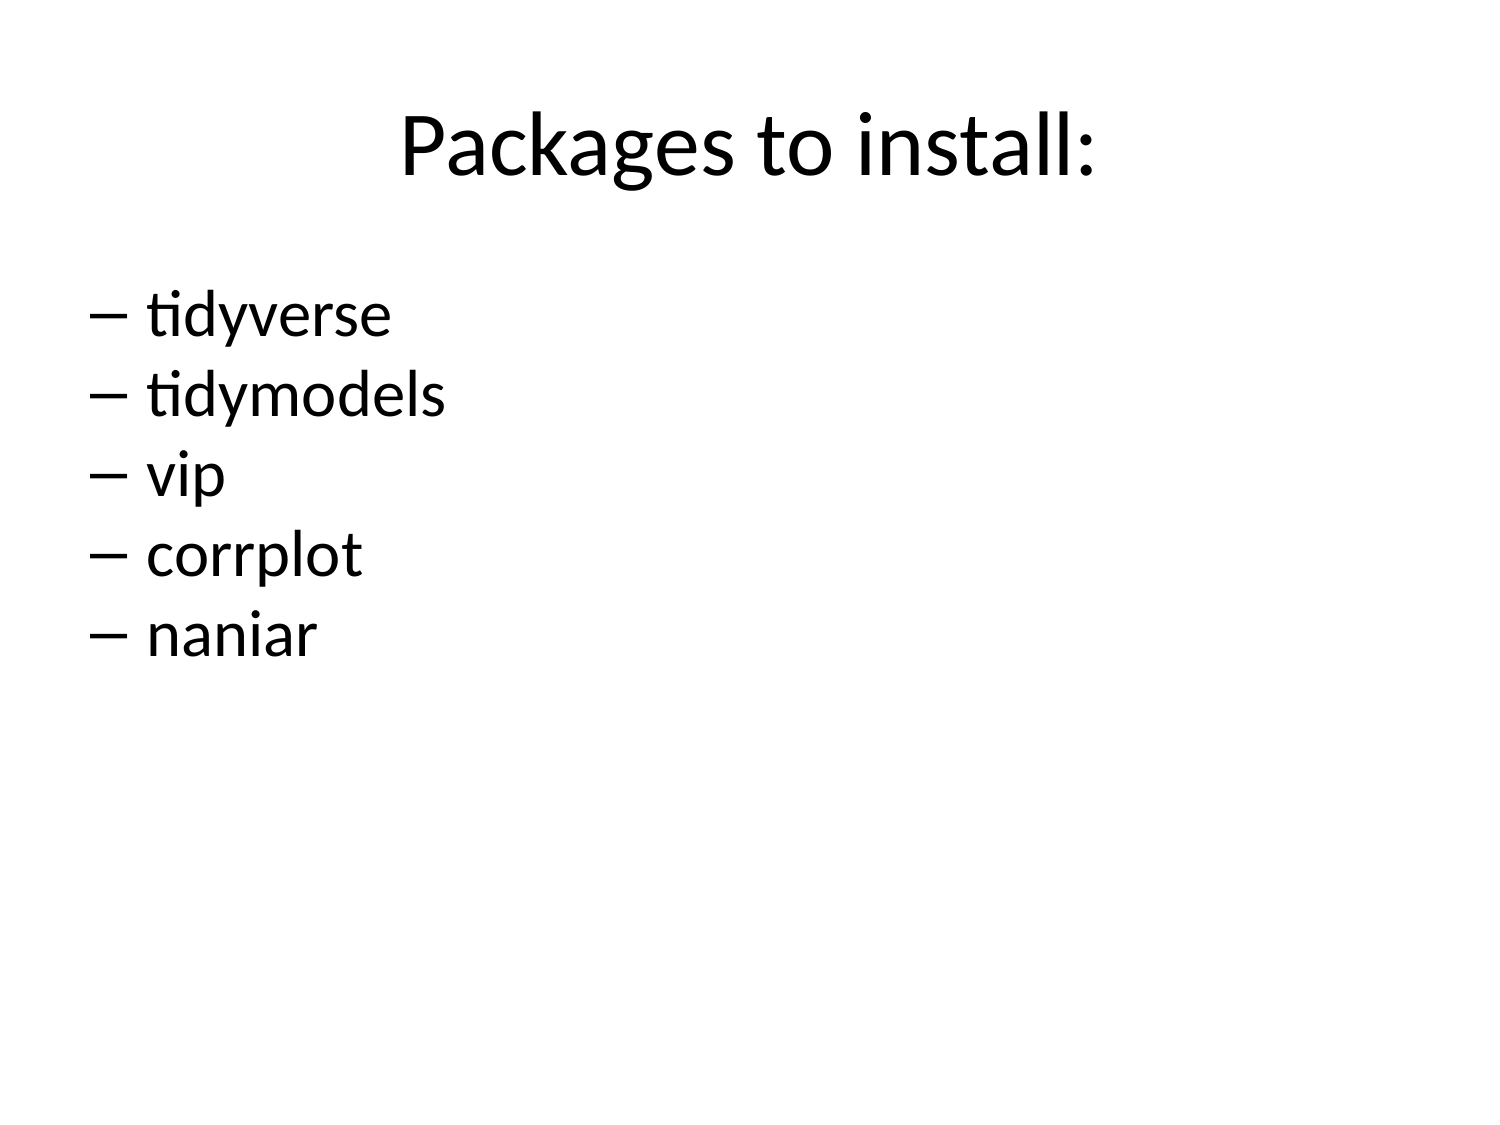

# Packages to install:
tidyverse
tidymodels
vip
corrplot
naniar